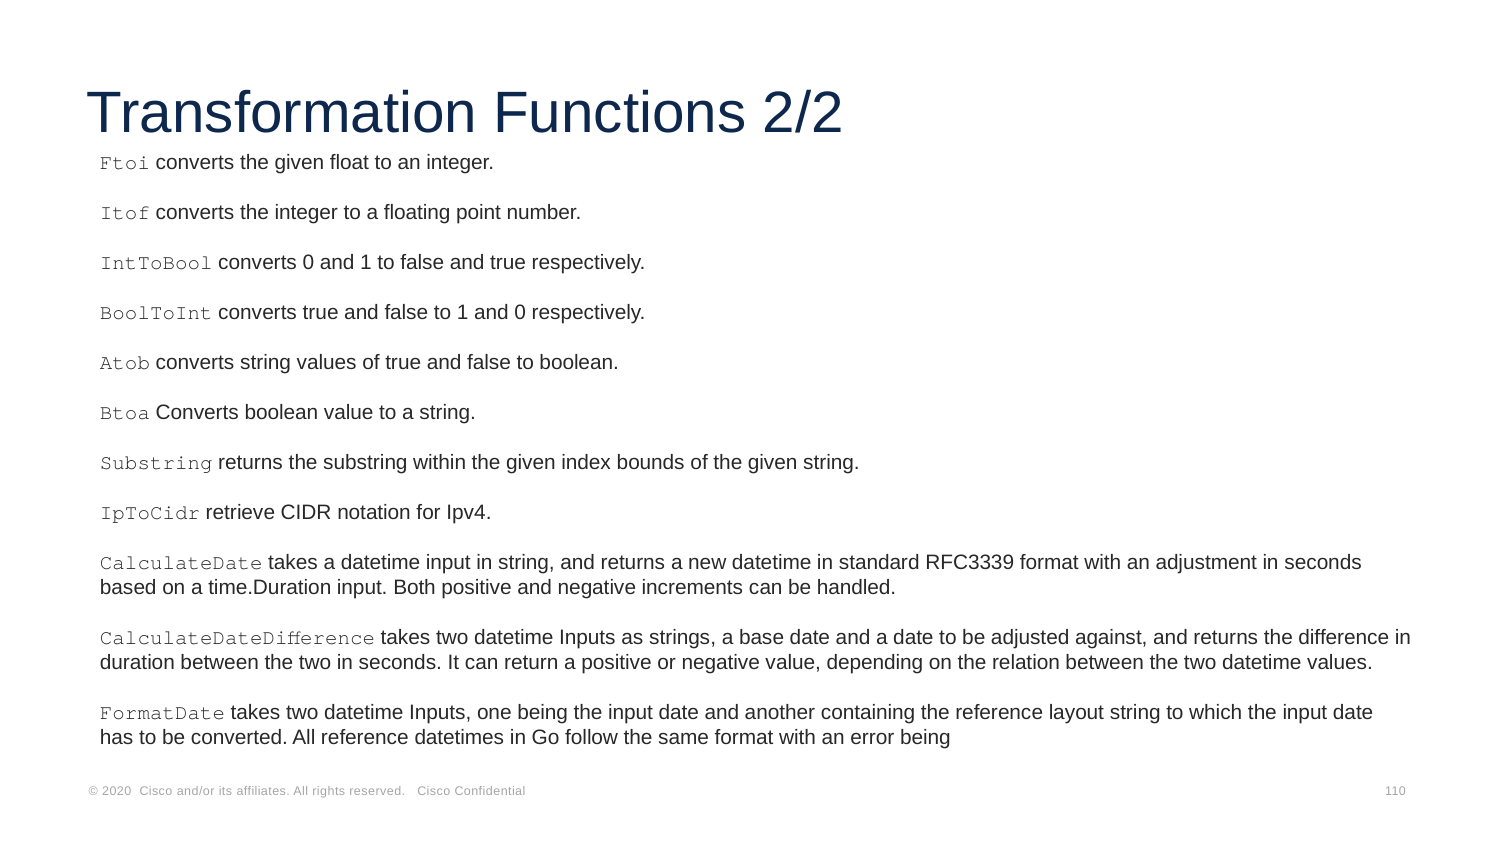

# Transformation Functions 2/2
Ftoi converts the given float to an integer.

Itof converts the integer to a floating point number.

IntToBool converts 0 and 1 to false and true respectively.

BoolToInt converts true and false to 1 and 0 respectively.

Atob converts string values of true and false to boolean.

Btoa Converts boolean value to a string.

Substring returns the substring within the given index bounds of the given string.

IpToCidr retrieve CIDR notation for Ipv4.

CalculateDate takes a datetime input in string, and returns a new datetime in standard RFC3339 format with an adjustment in seconds based on a time.Duration input. Both positive and negative increments can be handled.

CalculateDateDifference takes two datetime Inputs as strings, a base date and a date to be adjusted against, and returns the difference in duration between the two in seconds. It can return a positive or negative value, depending on the relation between the two datetime values.

FormatDate takes two datetime Inputs, one being the input date and another containing the reference layout string to which the input date has to be converted. All reference datetimes in Go follow the same format with an error being